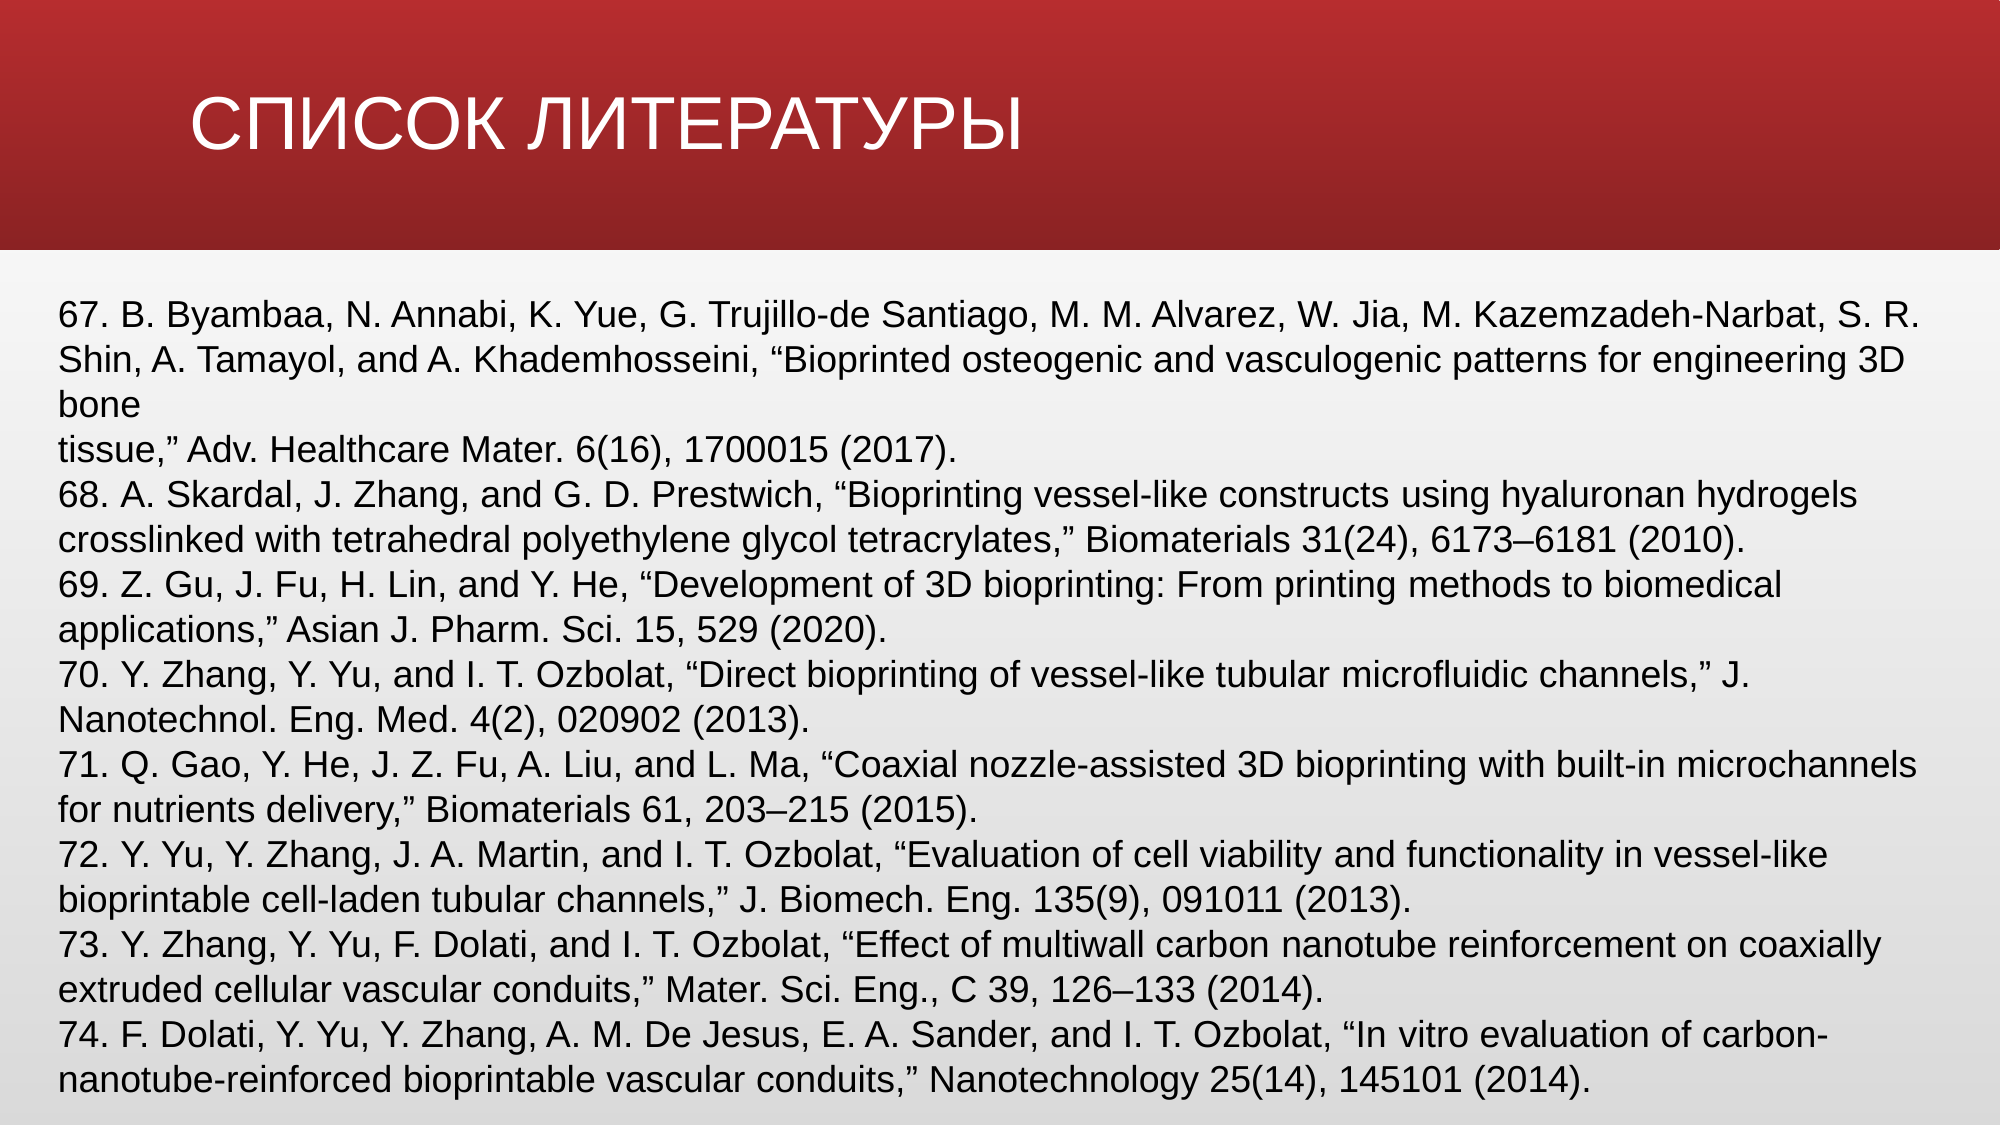

# СПИСОК ЛИТЕРАТУРЫ
67. B. Byambaa, N. Annabi, K. Yue, G. Trujillo-de Santiago, M. M. Alvarez, W. Jia, M. Kazemzadeh-Narbat, S. R. Shin, A. Tamayol, and A. Khademhosseini, “Bioprinted osteogenic and vasculogenic patterns for engineering 3D bone
tissue,” Adv. Healthcare Mater. 6(16), 1700015 (2017).
68. A. Skardal, J. Zhang, and G. D. Prestwich, “Bioprinting vessel-like constructs using hyaluronan hydrogels crosslinked with tetrahedral polyethylene glycol tetracrylates,” Biomaterials 31(24), 6173–6181 (2010).
69. Z. Gu, J. Fu, H. Lin, and Y. He, “Development of 3D bioprinting: From printing methods to biomedical applications,” Asian J. Pharm. Sci. 15, 529 (2020).
70. Y. Zhang, Y. Yu, and I. T. Ozbolat, “Direct bioprinting of vessel-like tubular microfluidic channels,” J. Nanotechnol. Eng. Med. 4(2), 020902 (2013).
71. Q. Gao, Y. He, J. Z. Fu, A. Liu, and L. Ma, “Coaxial nozzle-assisted 3D bioprinting with built-in microchannels for nutrients delivery,” Biomaterials 61, 203–215 (2015).
72. Y. Yu, Y. Zhang, J. A. Martin, and I. T. Ozbolat, “Evaluation of cell viability and functionality in vessel-like bioprintable cell-laden tubular channels,” J. Biomech. Eng. 135(9), 091011 (2013).
73. Y. Zhang, Y. Yu, F. Dolati, and I. T. Ozbolat, “Effect of multiwall carbon nanotube reinforcement on coaxially extruded cellular vascular conduits,” Mater. Sci. Eng., C 39, 126–133 (2014).
74. F. Dolati, Y. Yu, Y. Zhang, A. M. De Jesus, E. A. Sander, and I. T. Ozbolat, “In vitro evaluation of carbon-nanotube-reinforced bioprintable vascular conduits,” Nanotechnology 25(14), 145101 (2014).